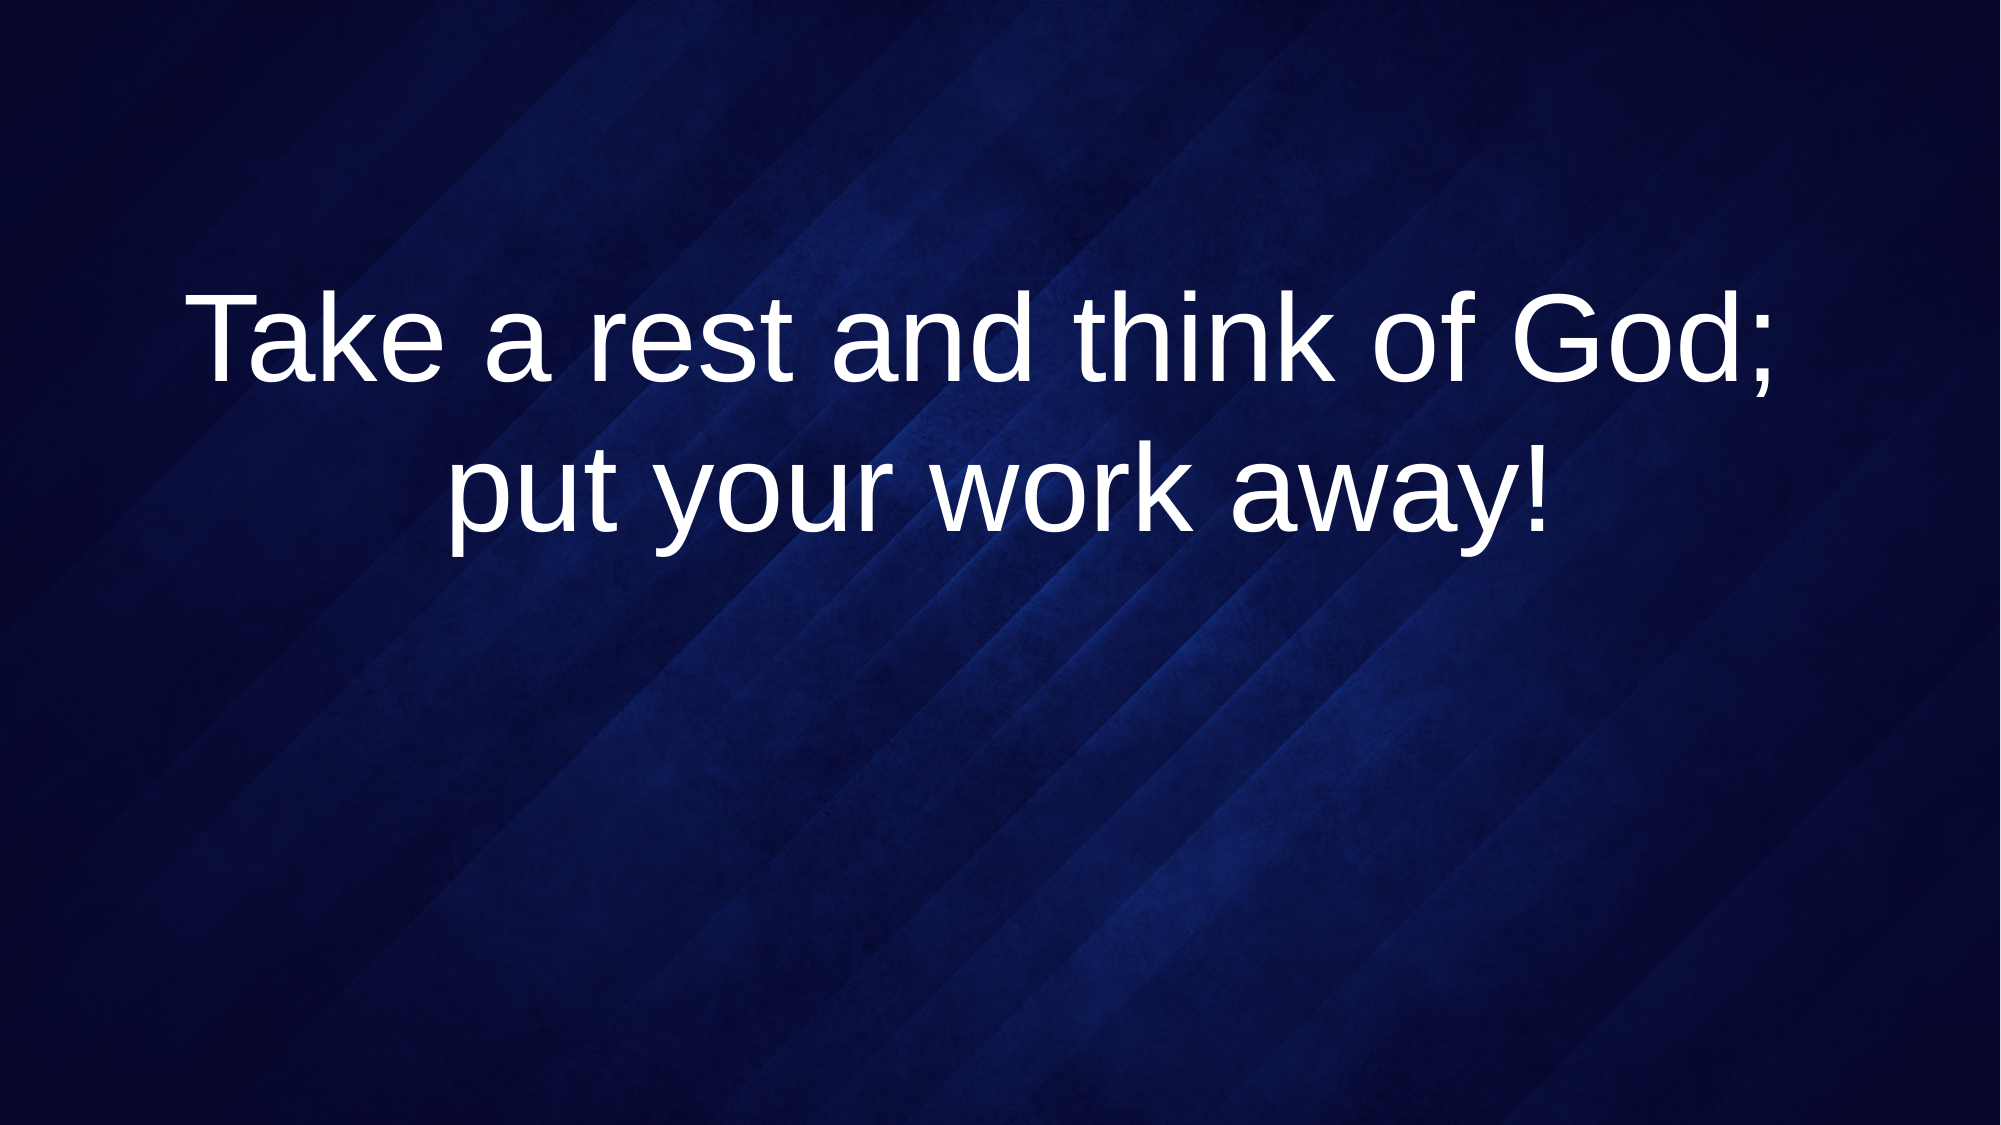

# Take a rest and think of God; put your work away!